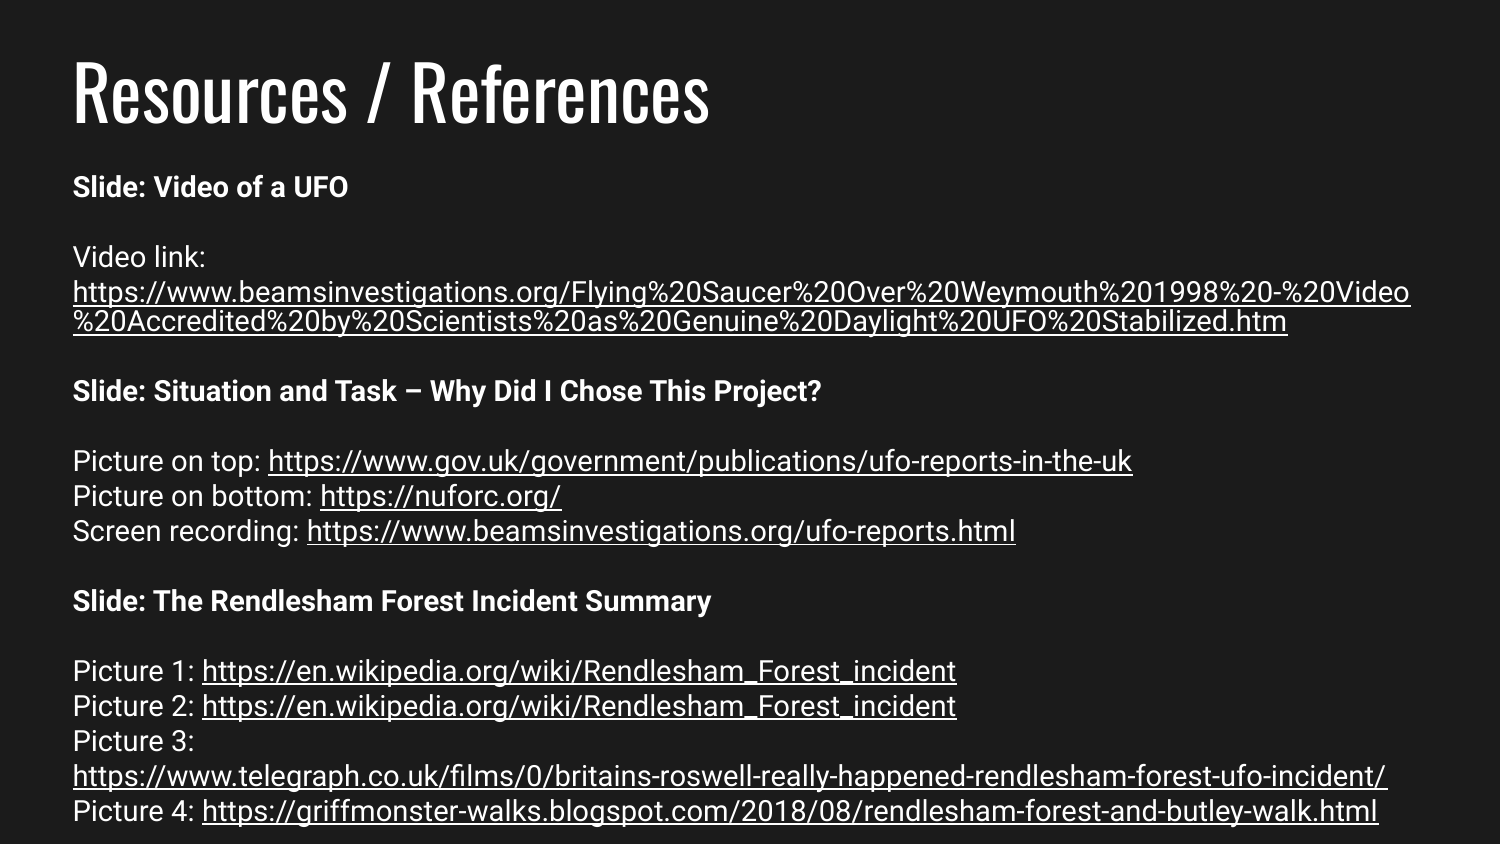

# Resources / References
Slide: Video of a UFO

Video link: https://www.beamsinvestigations.org/Flying%20Saucer%20Over%20Weymouth%201998%20-%20Video%20Accredited%20by%20Scientists%20as%20Genuine%20Daylight%20UFO%20Stabilized.htm

Slide: Situation and Task – Why Did I Chose This Project?

Picture on top: https://www.gov.uk/government/publications/ufo-reports-in-the-uk
Picture on bottom: https://nuforc.org/
Screen recording: https://www.beamsinvestigations.org/ufo-reports.html

Slide: The Rendlesham Forest Incident Summary

Picture 1: https://en.wikipedia.org/wiki/Rendlesham_Forest_incident
Picture 2: https://en.wikipedia.org/wiki/Rendlesham_Forest_incident
Picture 3: https://www.telegraph.co.uk/films/0/britains-roswell-really-happened-rendlesham-forest-ufo-incident/
Picture 4: https://griffmonster-walks.blogspot.com/2018/08/rendlesham-forest-and-butley-walk.html